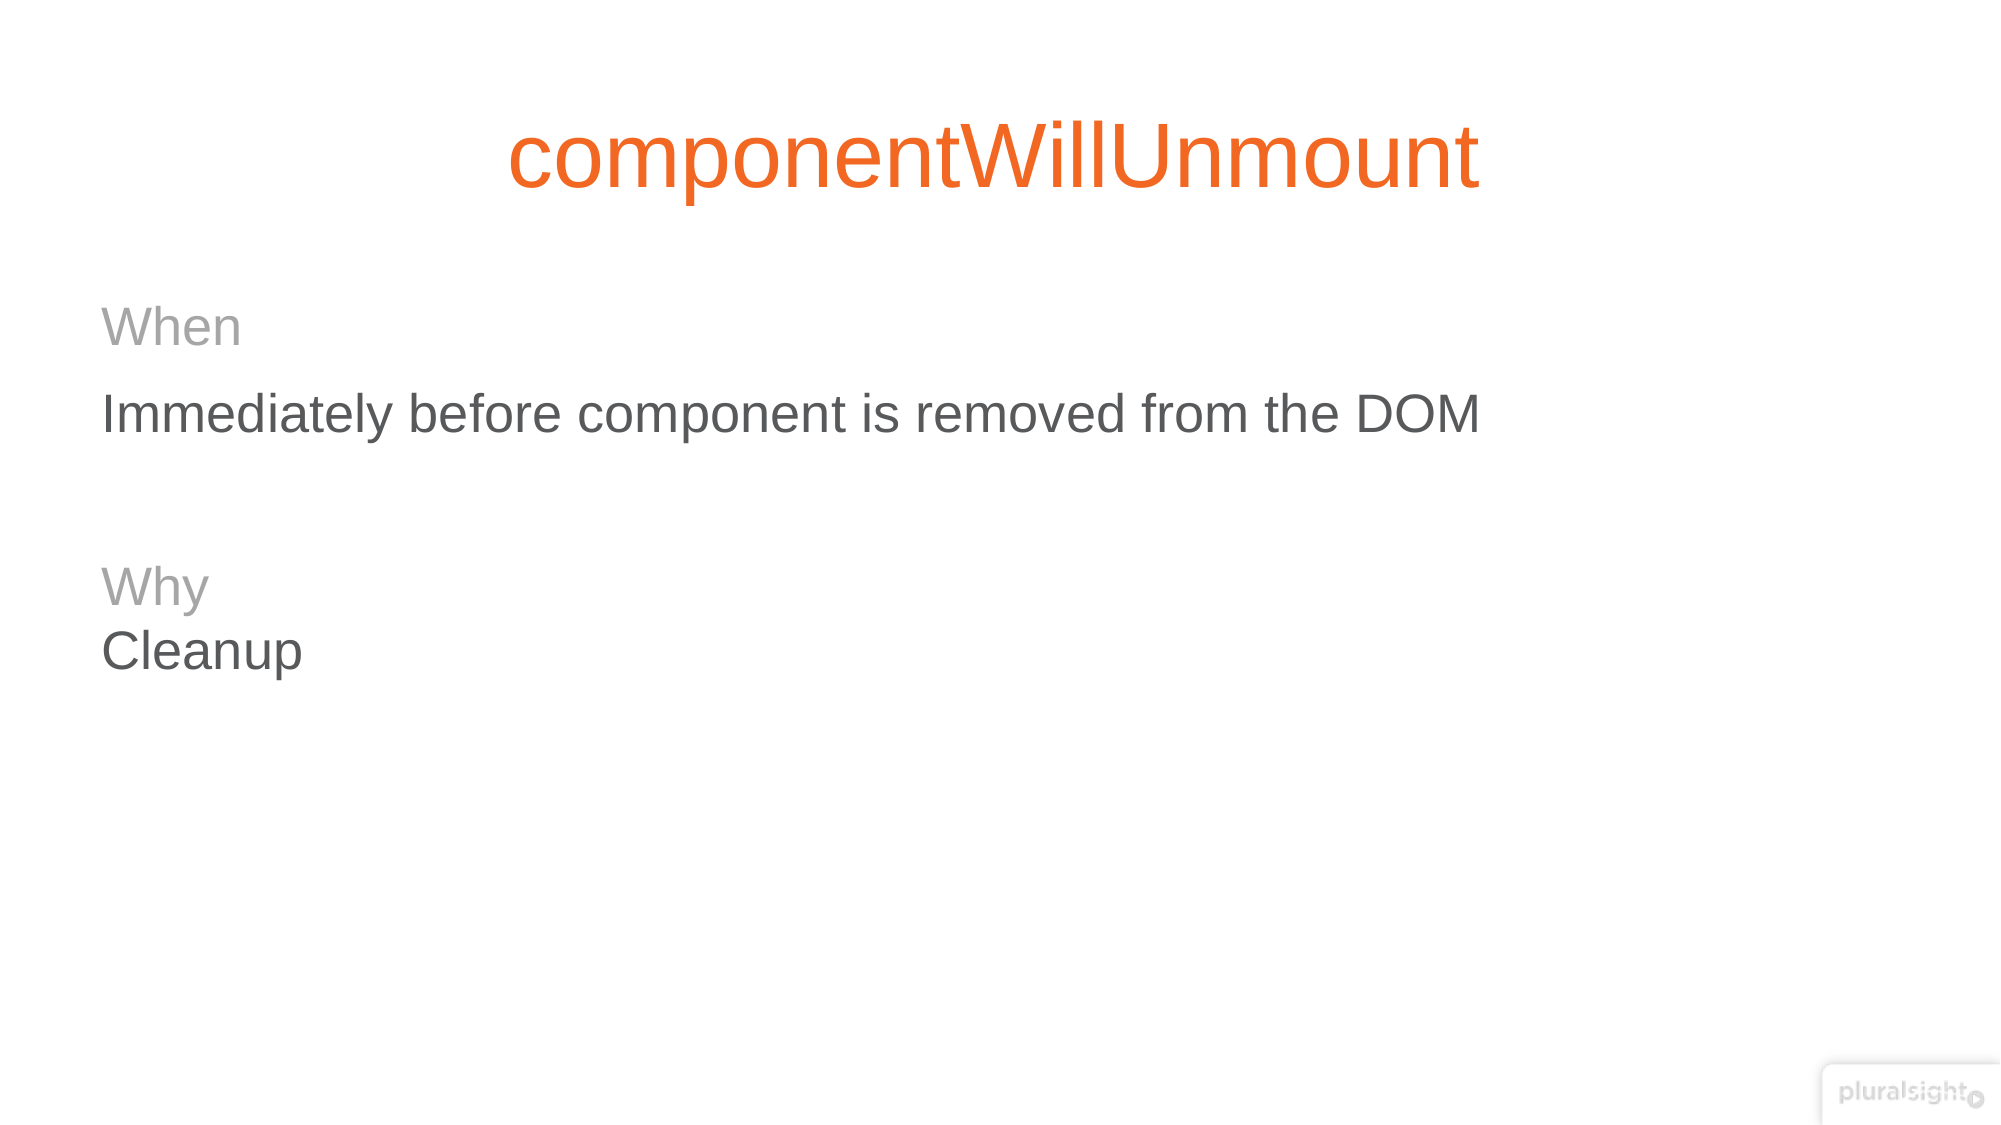

# componentWillUnmount
When
Immediately before component is removed from the DOM

Why
Cleanup